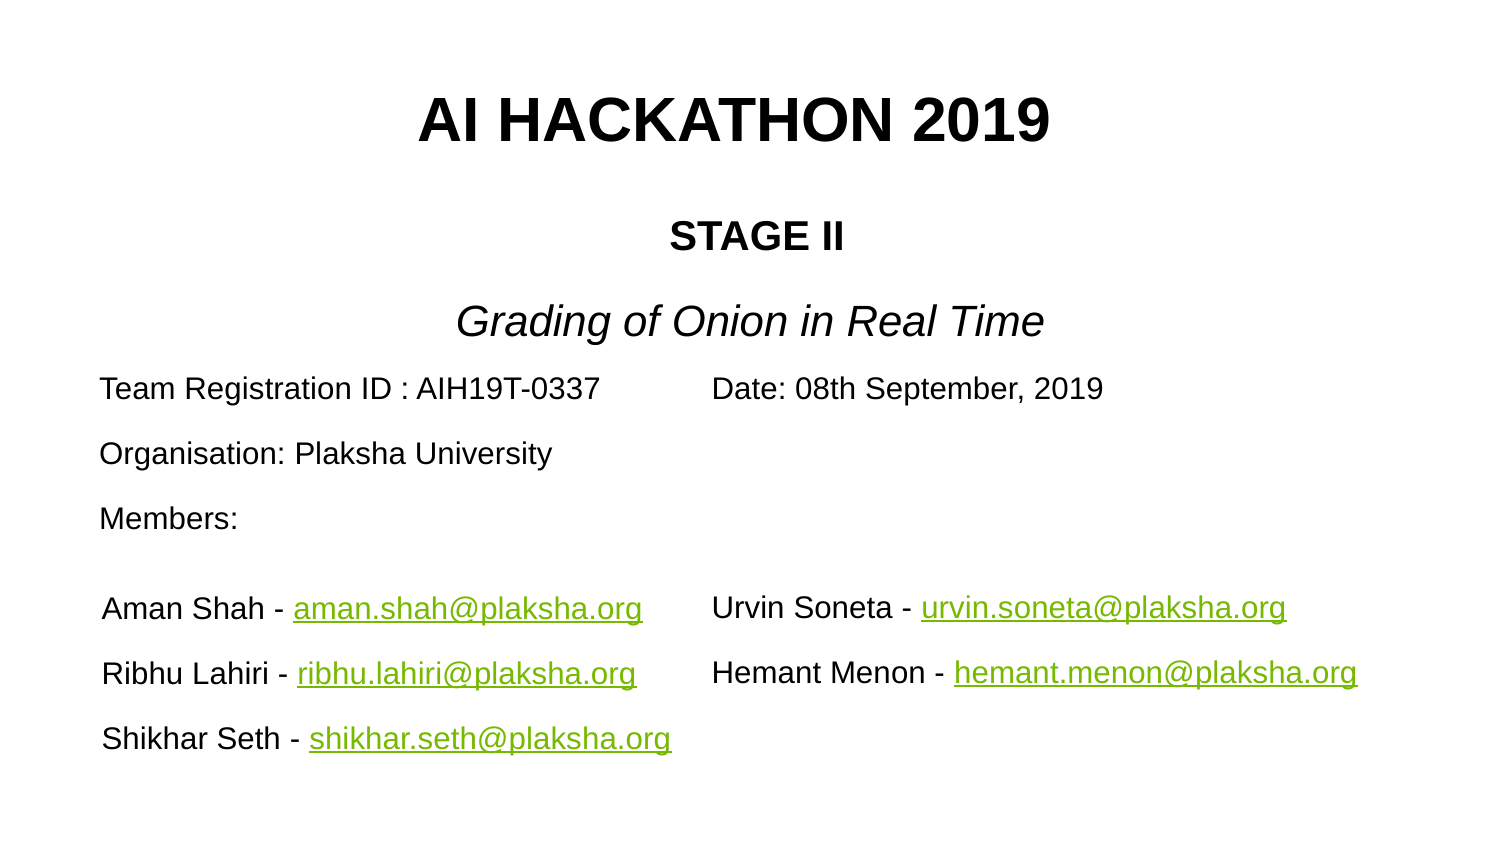

# AI HACKATHON 2019
STAGE II
 Grading of Onion in Real Time
Team Registration ID : AIH19T-0337
Organisation: Plaksha University
Members:
Date: 08th September, 2019
Aman Shah - aman.shah@plaksha.org
Ribhu Lahiri - ribhu.lahiri@plaksha.org
Shikhar Seth - shikhar.seth@plaksha.org
Urvin Soneta - urvin.soneta@plaksha.org
Hemant Menon - hemant.menon@plaksha.org